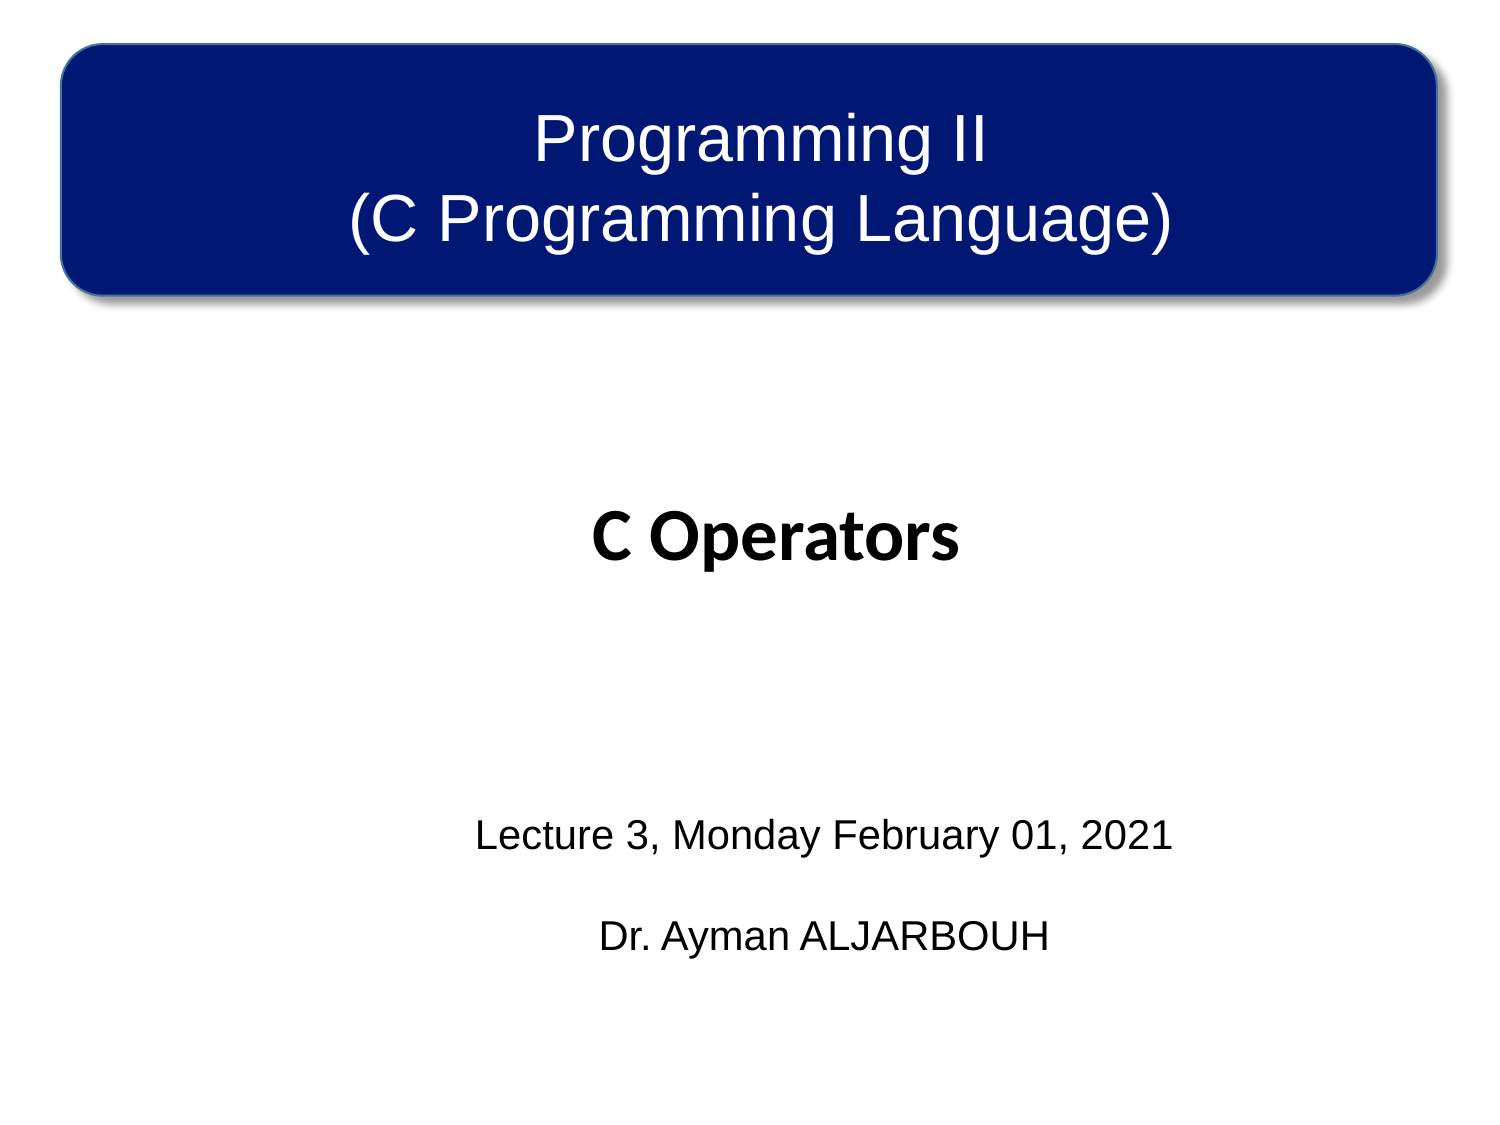

Programming II
(C Programming Language)
C Operators
Lecture 3, Monday February 01, 2021

Dr. Ayman ALJARBOUH